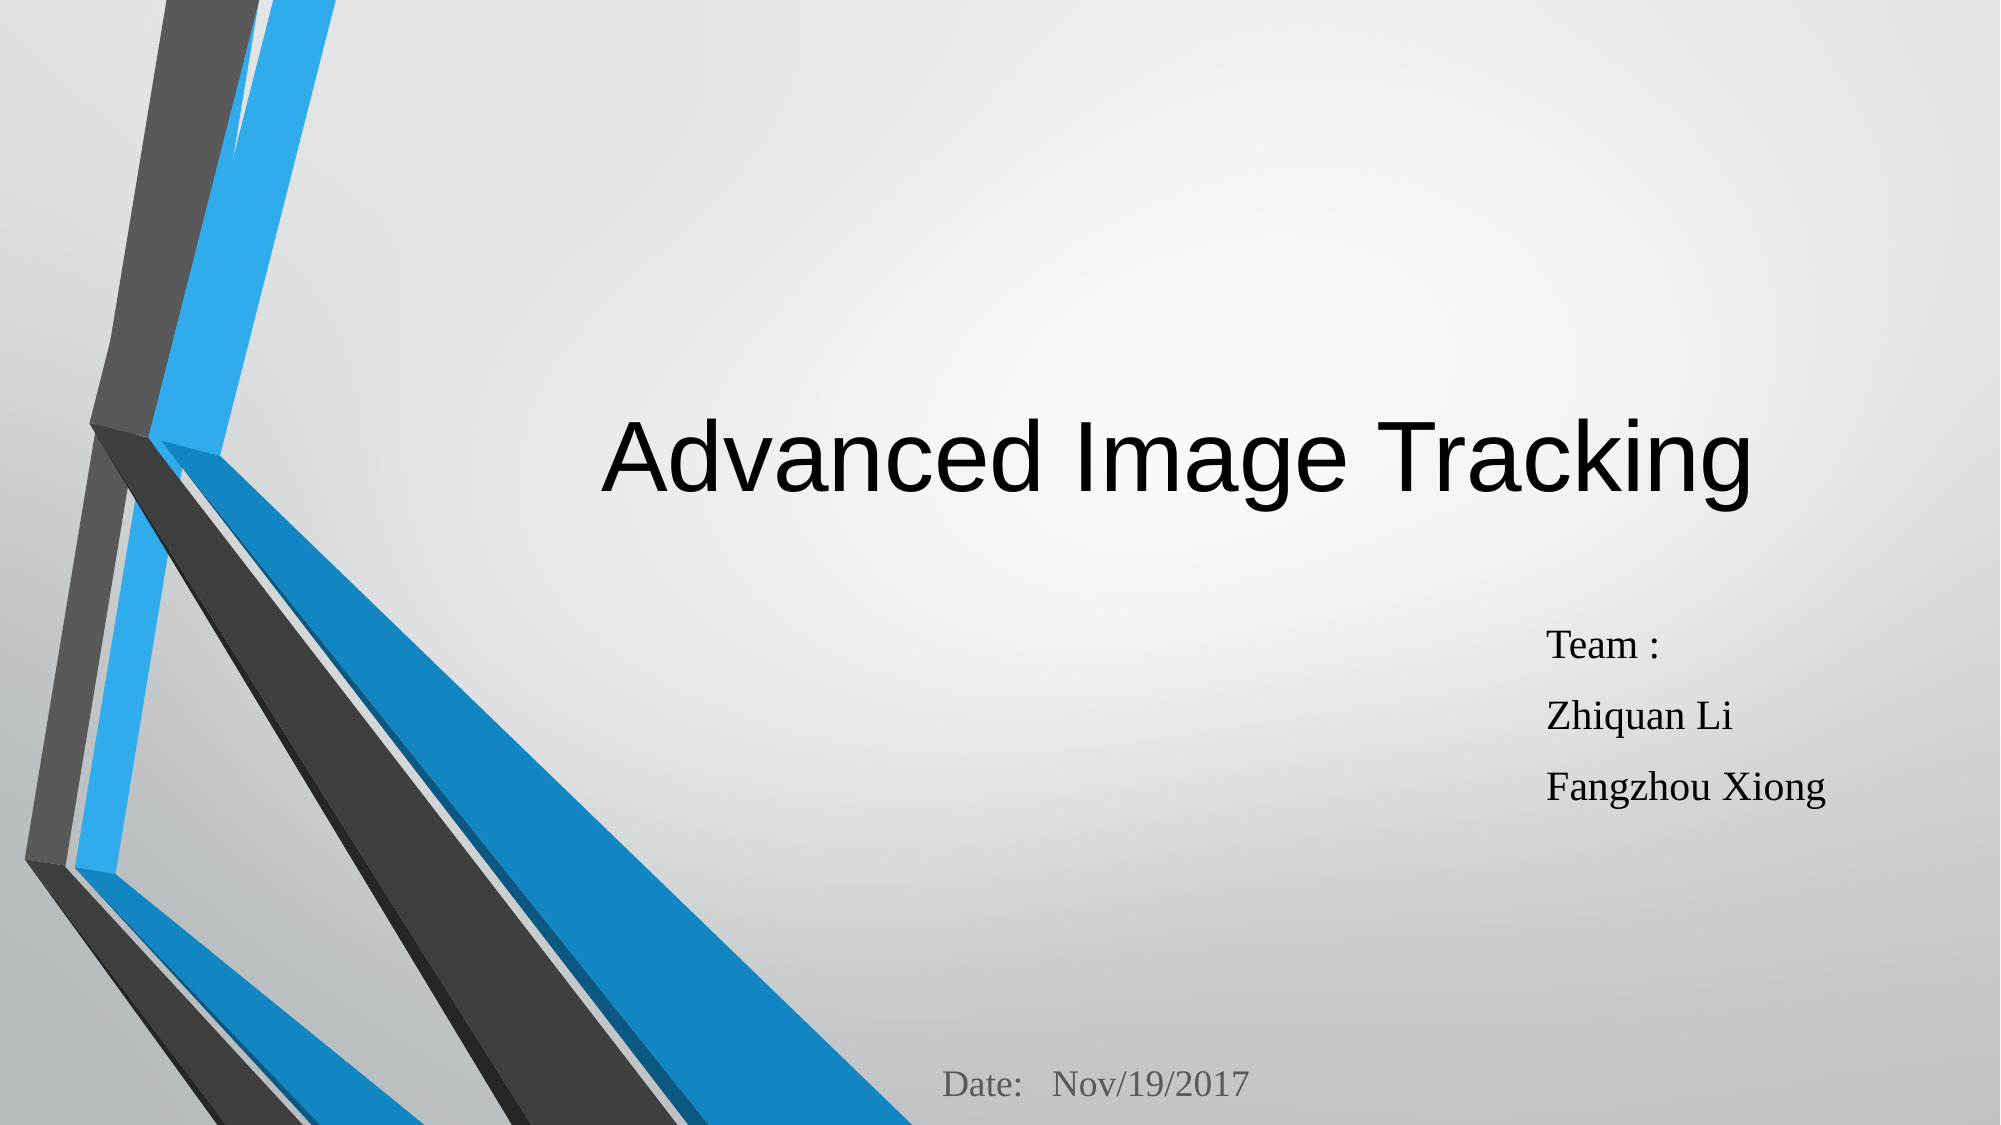

# Advanced Image Tracking
Team :
Zhiquan Li
Fangzhou Xiong

Date:   Nov/19/2017